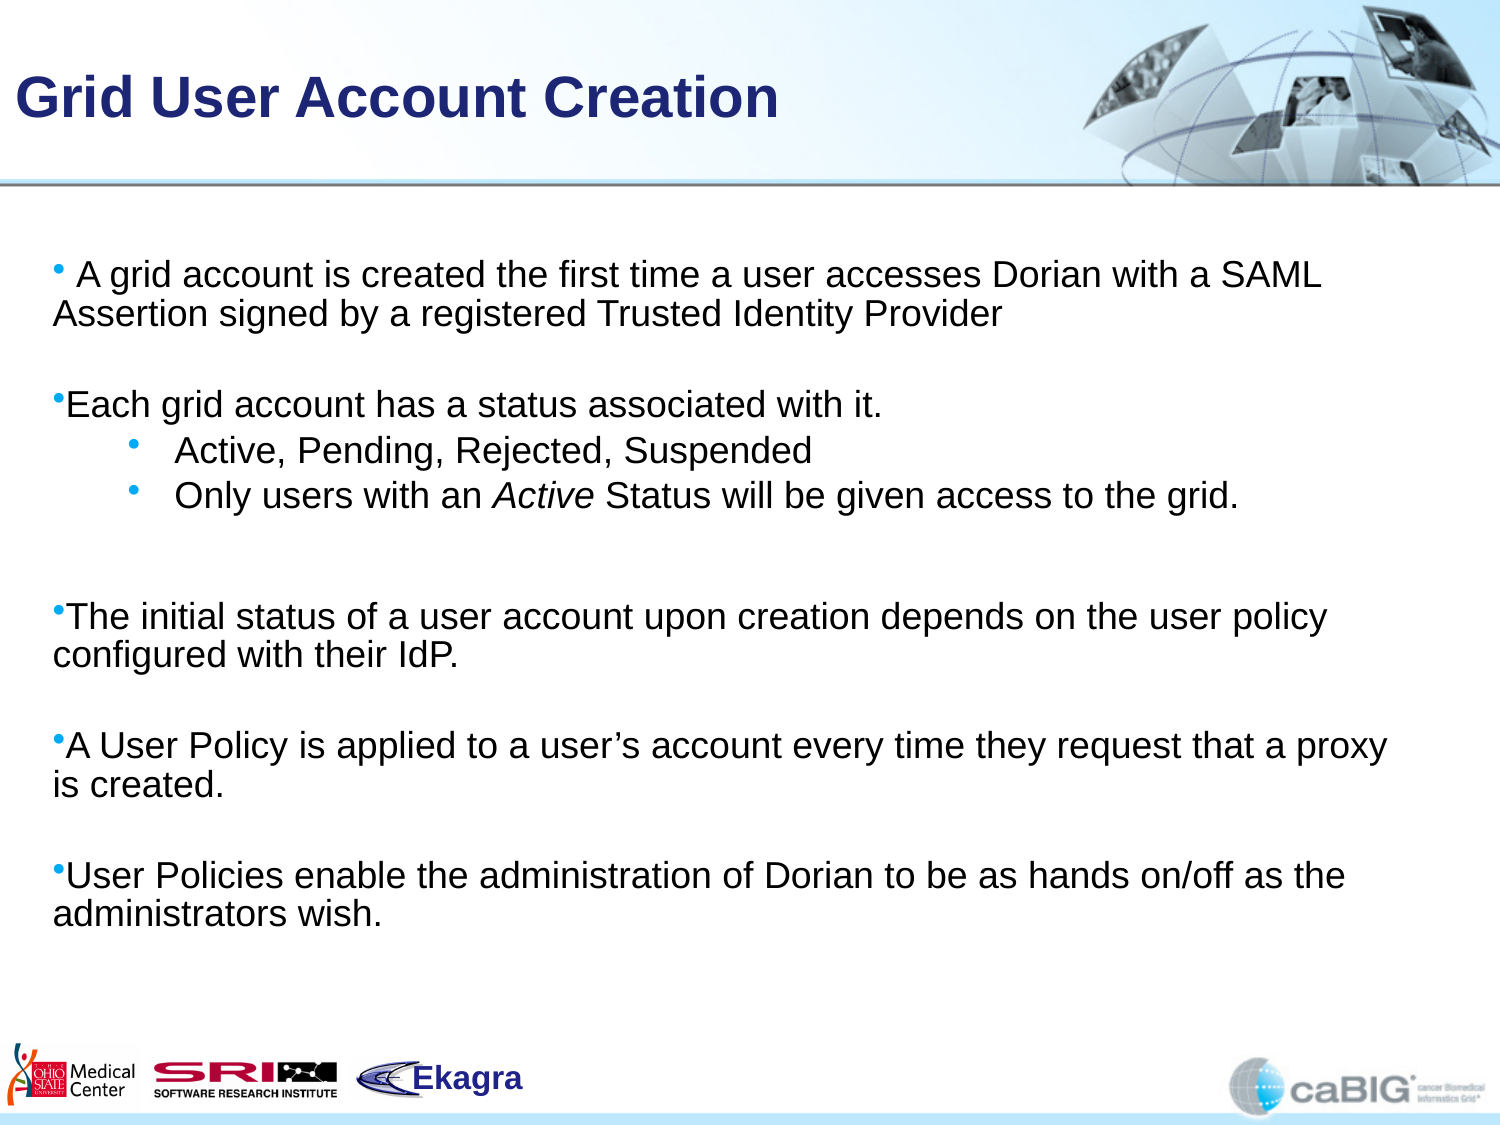

# Grid User Account Creation
 A grid account is created the first time a user accesses Dorian with a SAML Assertion signed by a registered Trusted Identity Provider

Each grid account has a status associated with it.
Active, Pending, Rejected, Suspended
Only users with an Active Status will be given access to the grid.

The initial status of a user account upon creation depends on the user policy configured with their IdP.

A User Policy is applied to a user’s account every time they request that a proxy is created.

User Policies enable the administration of Dorian to be as hands on/off as the administrators wish.